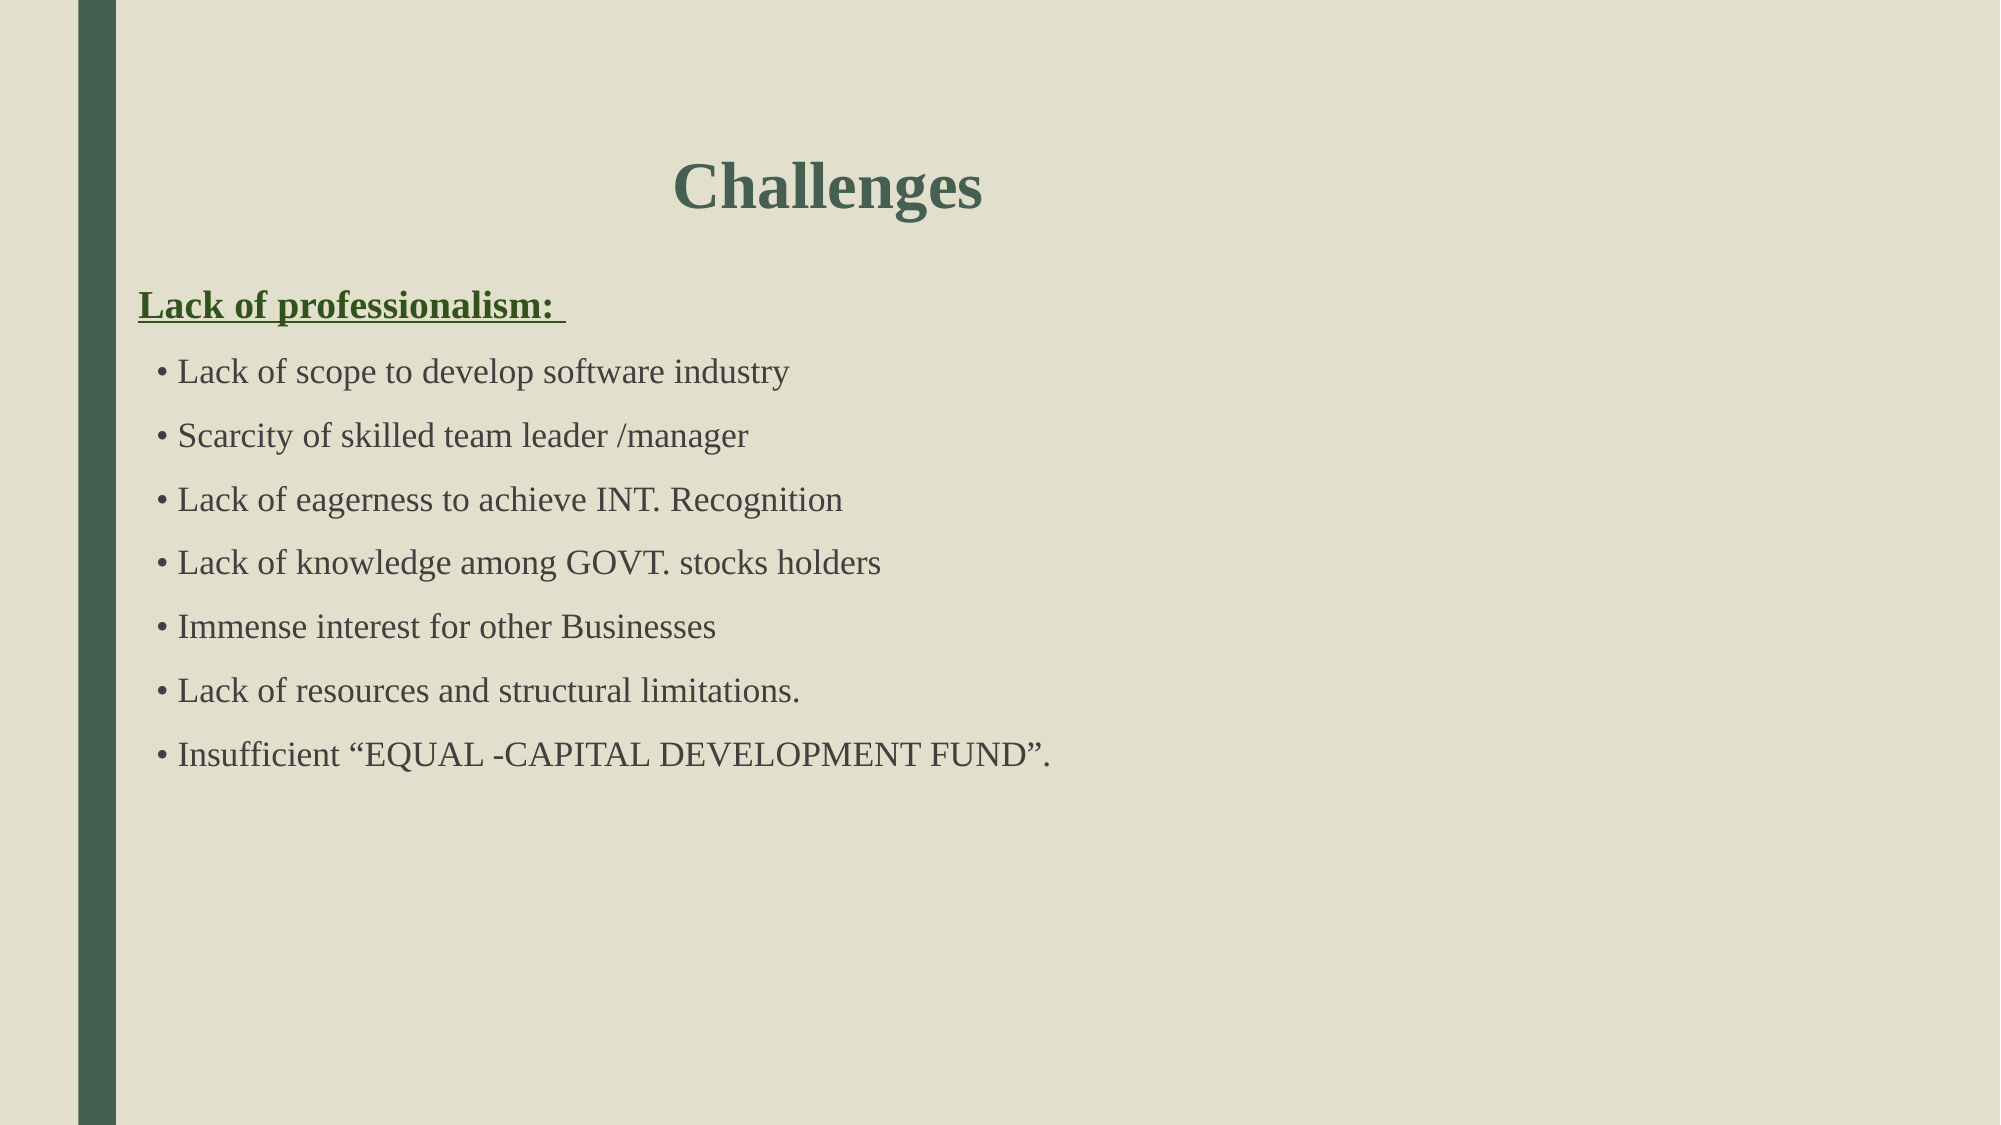

# Challenges
Lack of professionalism:
  • Lack of scope to develop software industry
  • Scarcity of skilled team leader /manager
  • Lack of eagerness to achieve INT. Recognition
  • Lack of knowledge among GOVT. stocks holders
  • Immense interest for other Businesses
  • Lack of resources and structural limitations.
  • Insufficient “EQUAL -CAPITAL DEVELOPMENT FUND”.